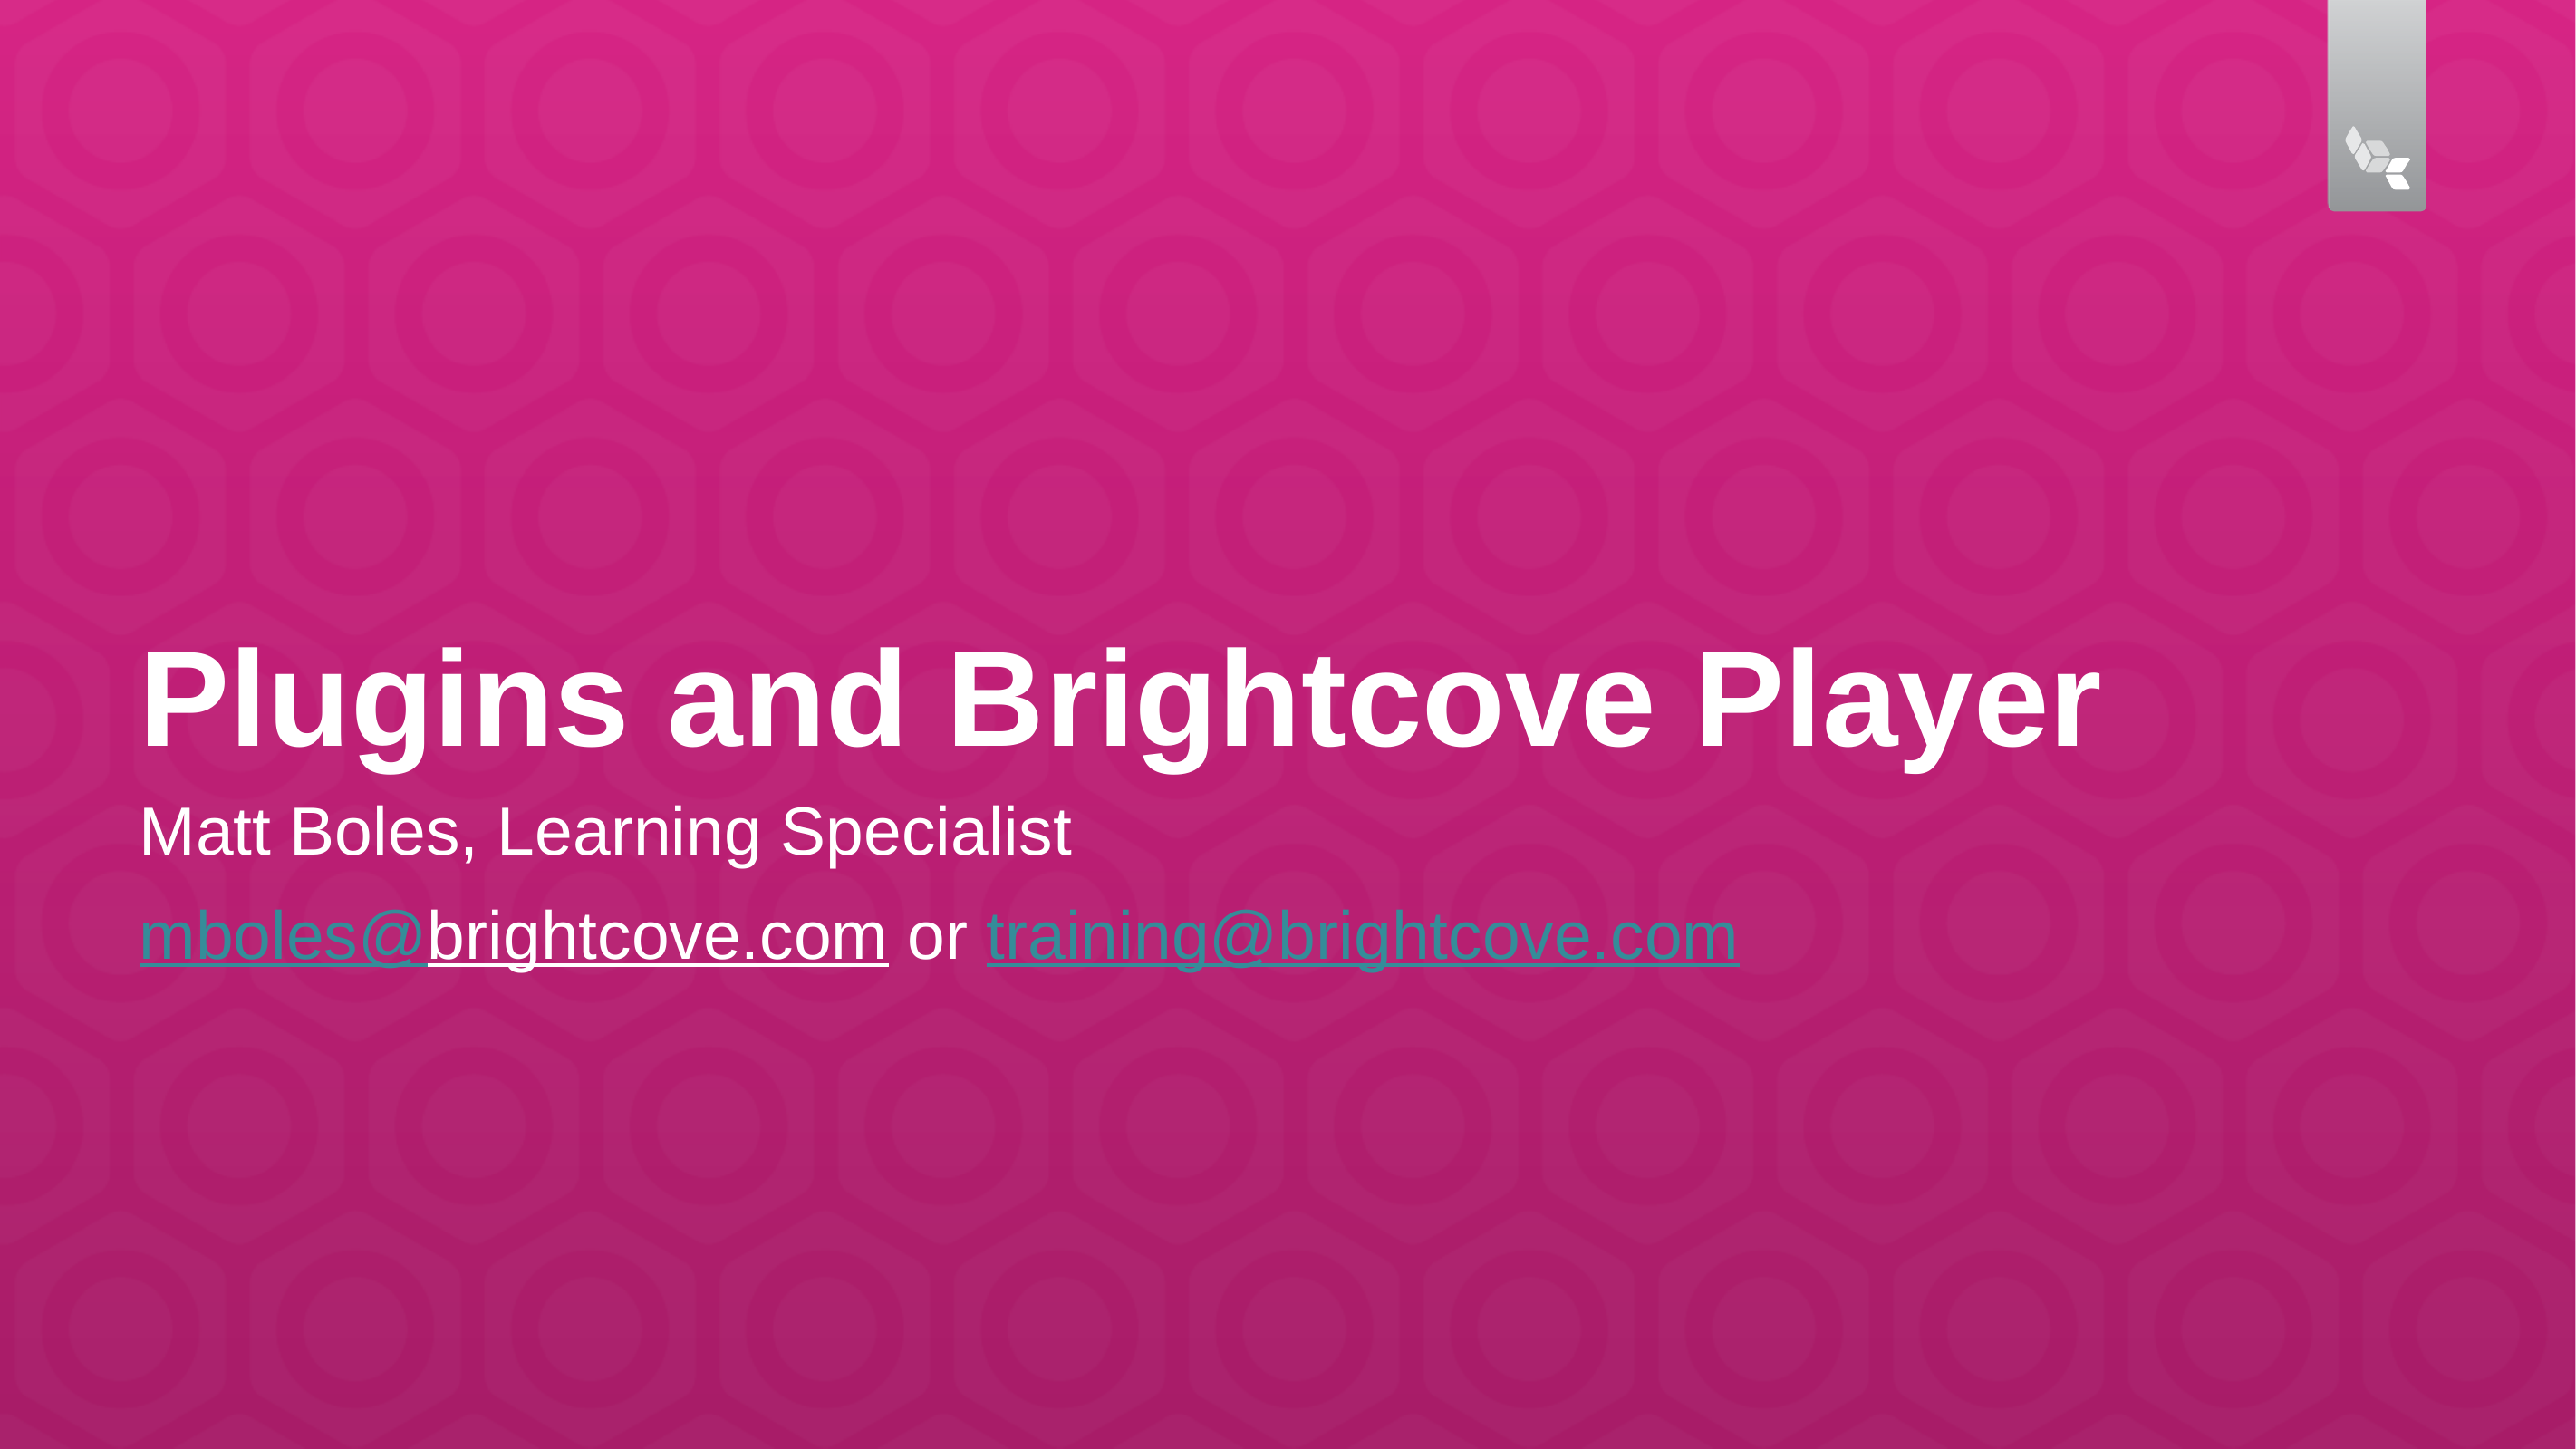

# Plugins and Brightcove Player
Matt Boles, Learning Specialist
mboles@brightcove.com or training@brightcove.com